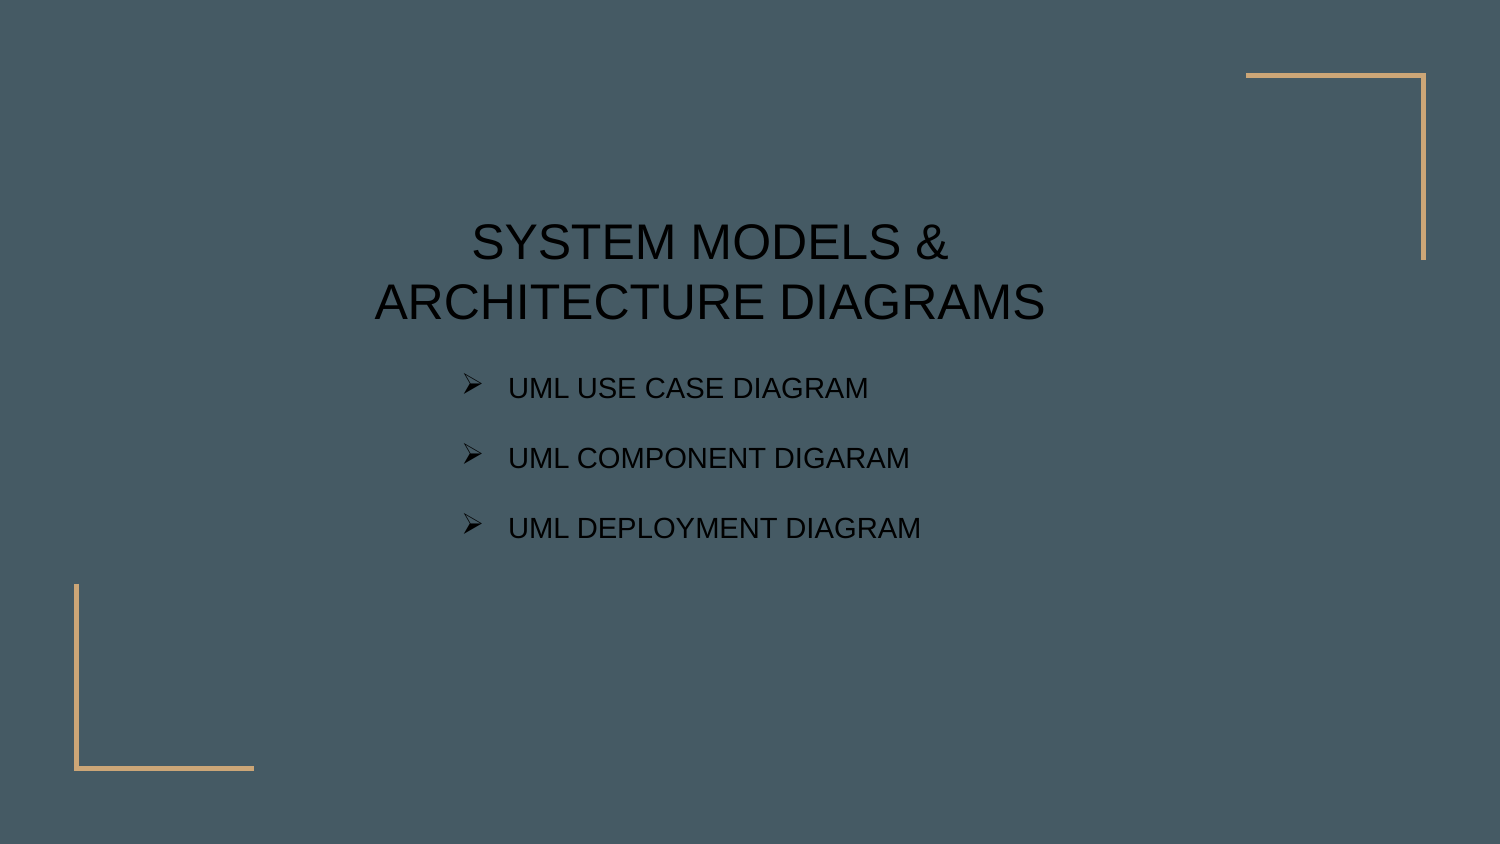

# SYSTEM MODELS & ARCHITECTURE DIAGRAMS
UML USE CASE DIAGRAM

UML COMPONENT DIGARAM

UML DEPLOYMENT DIAGRAM